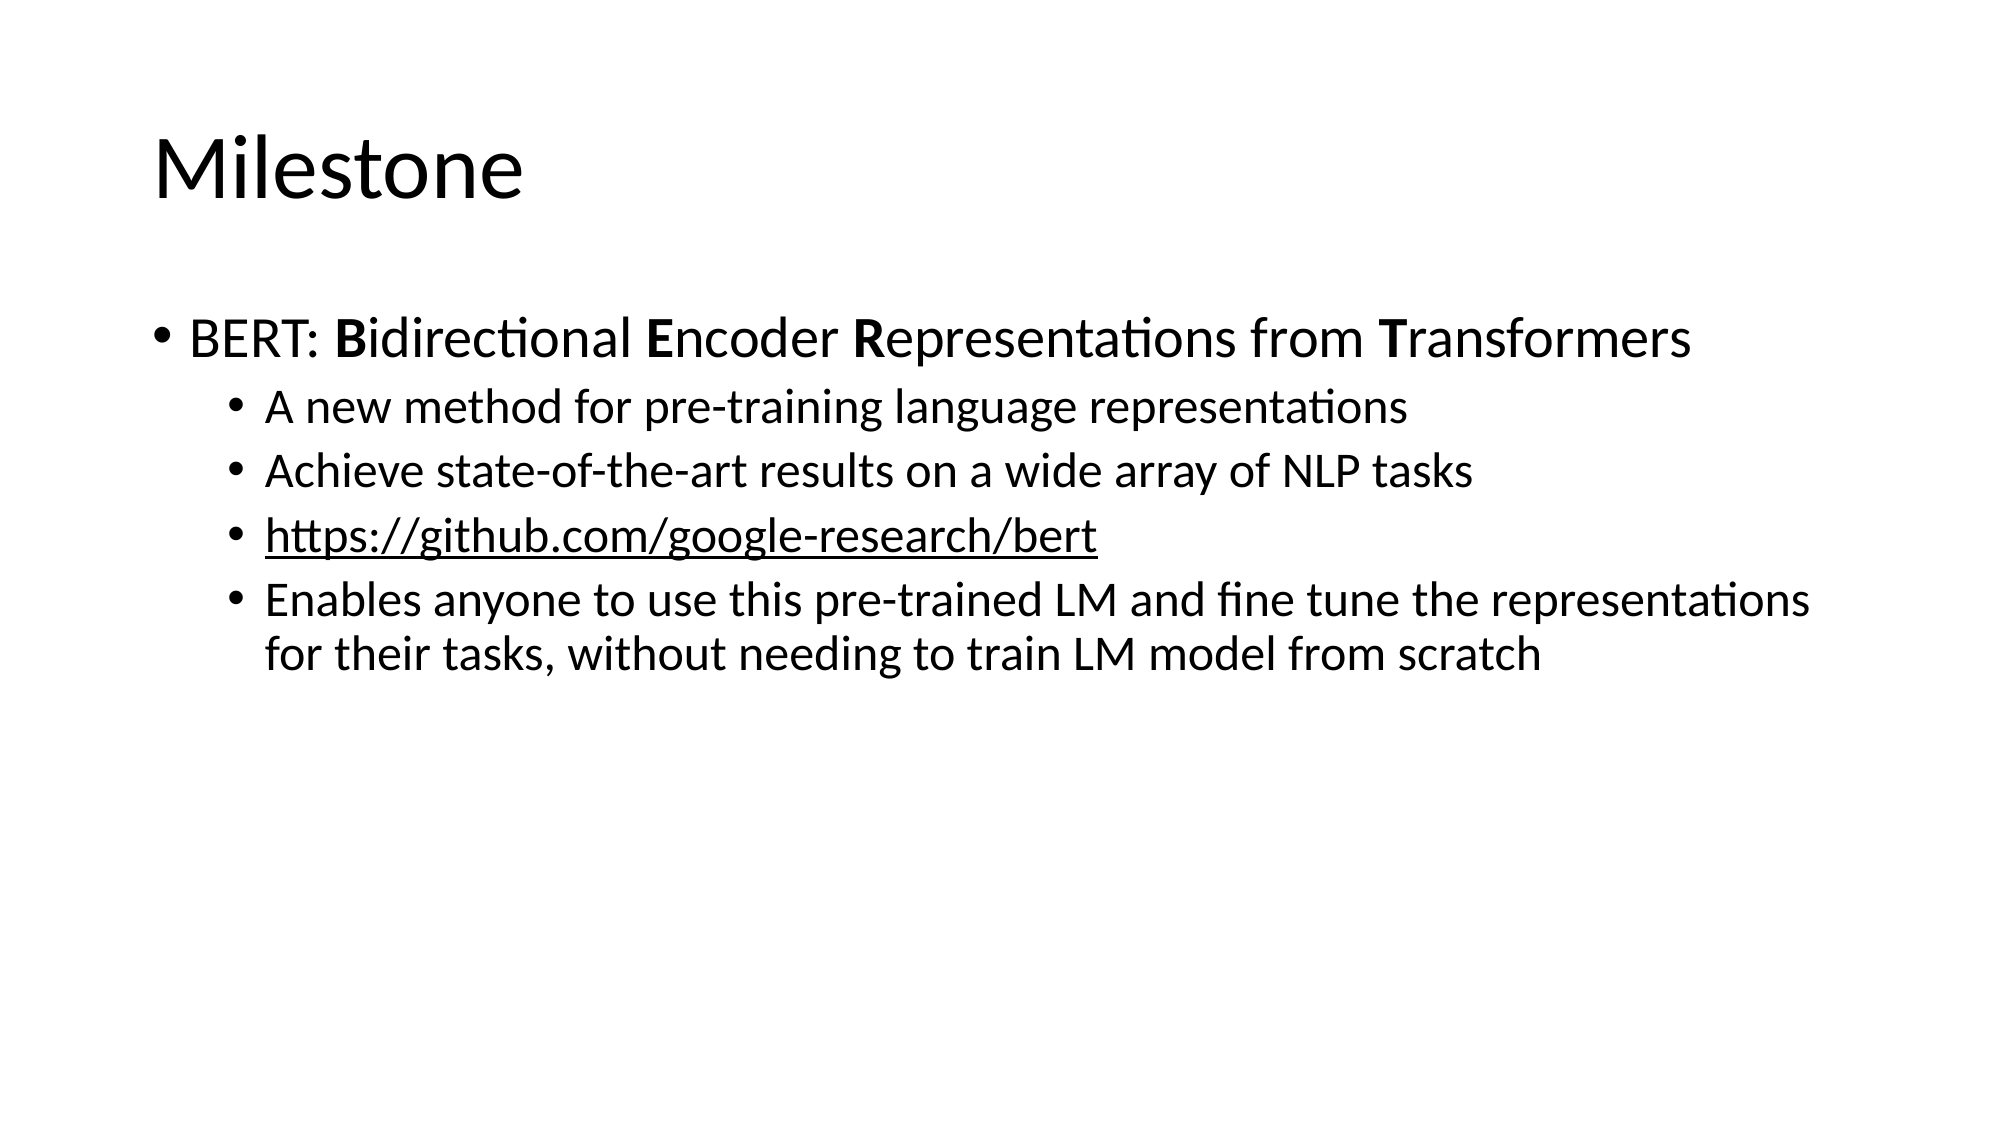

# Milestone
BERT: Bidirectional Encoder Representations from Transformers
A new method for pre-training language representations
Achieve state-of-the-art results on a wide array of NLP tasks
https://github.com/google-research/bert
Enables anyone to use this pre-trained LM and fine tune the representations for their tasks, without needing to train LM model from scratch